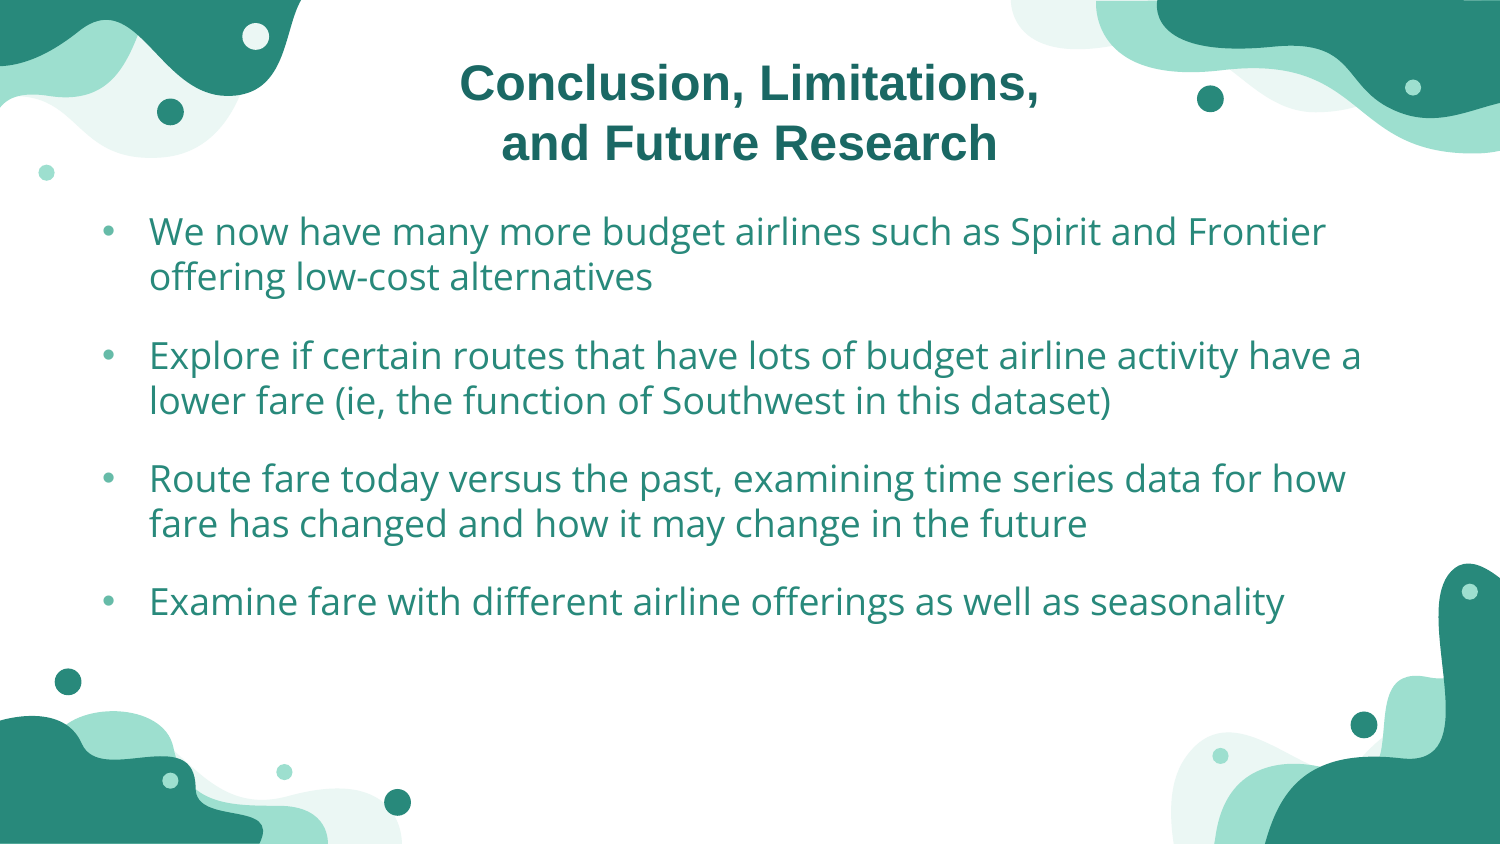

# Conclusion, Limitations, and Future Research
We now have many more budget airlines such as Spirit and Frontier offering low-cost alternatives
Explore if certain routes that have lots of budget airline activity have a lower fare (ie, the function of Southwest in this dataset)
Route fare today versus the past, examining time series data for how fare has changed and how it may change in the future
Examine fare with different airline offerings as well as seasonality